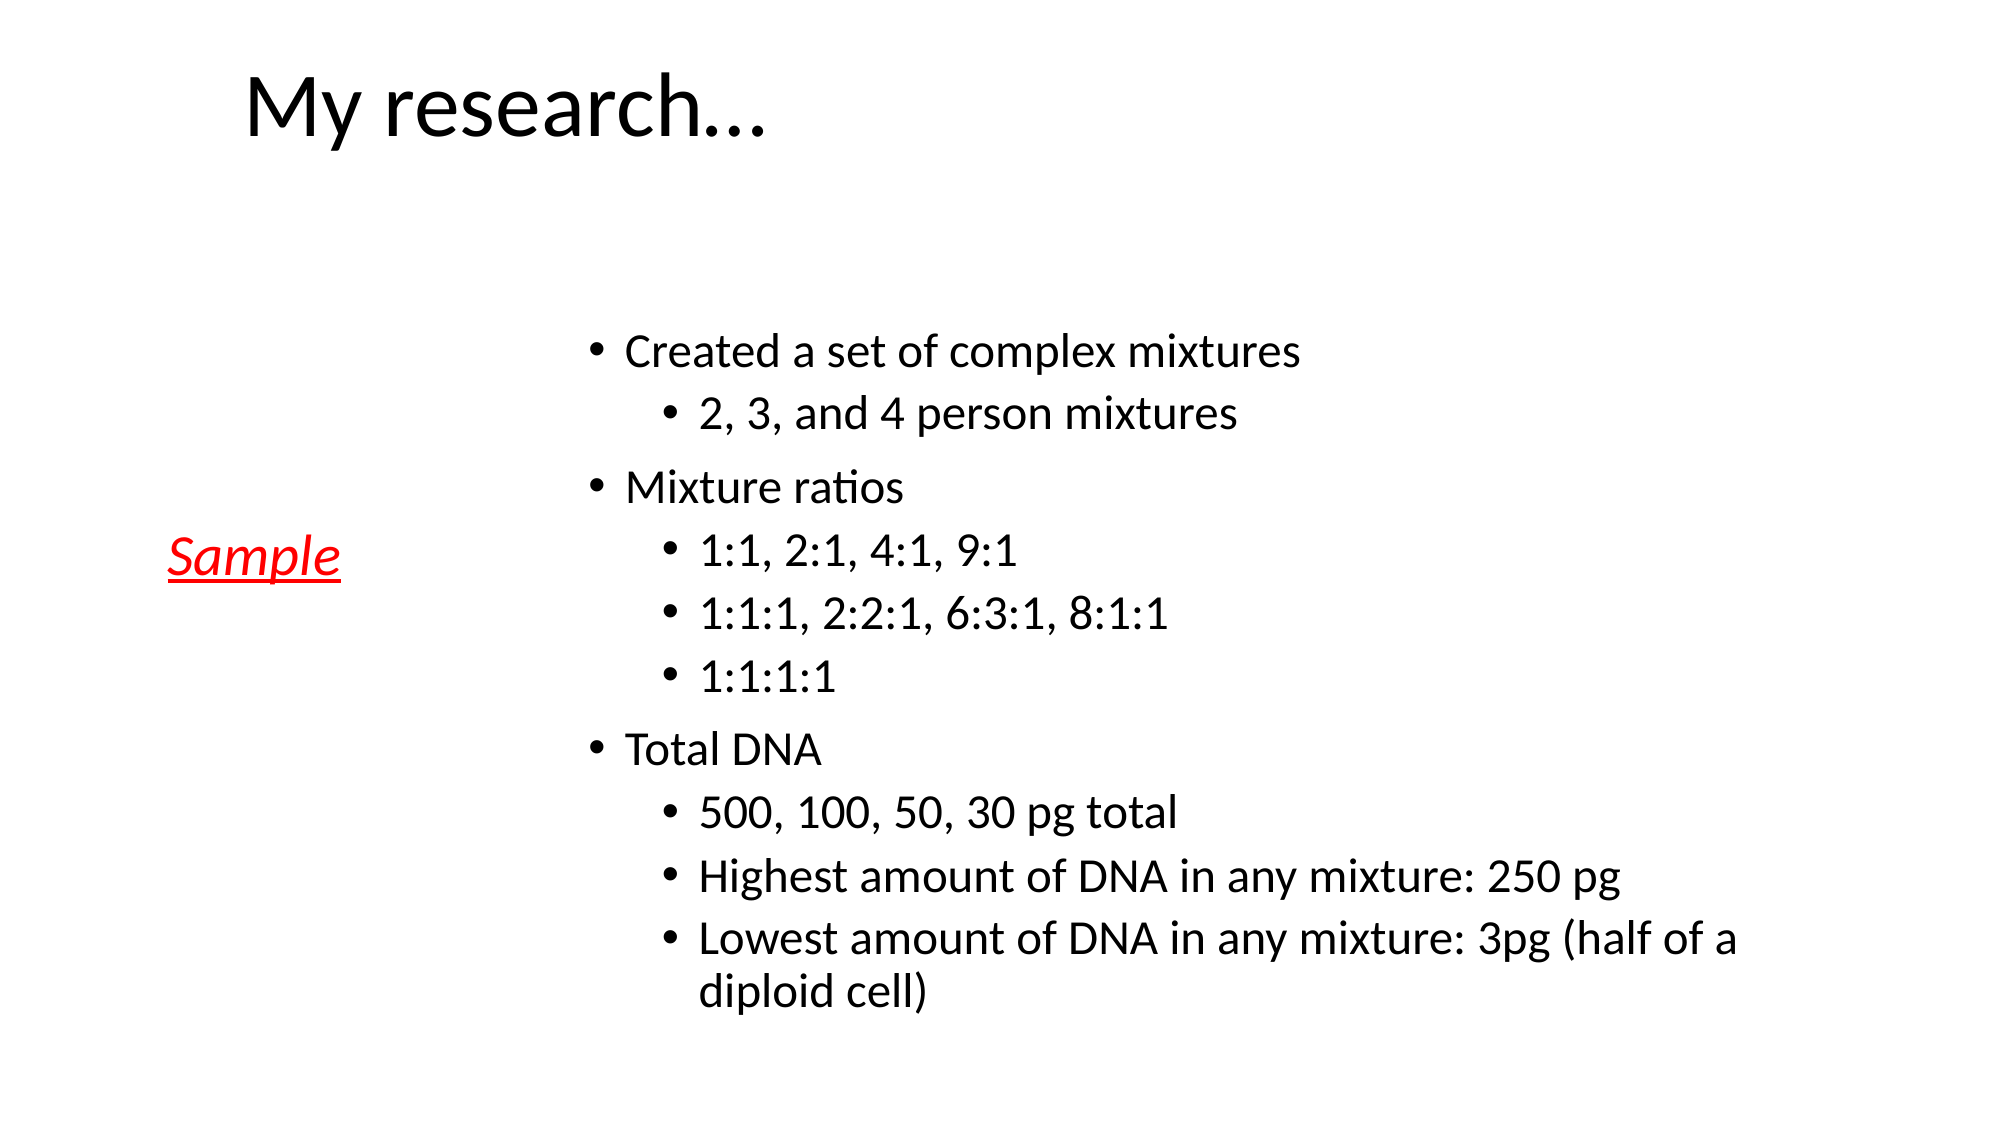

My research…
Created a set of complex mixtures
2, 3, and 4 person mixtures
Mixture ratios
1:1, 2:1, 4:1, 9:1
1:1:1, 2:2:1, 6:3:1, 8:1:1
1:1:1:1
Total DNA
500, 100, 50, 30 pg total
Highest amount of DNA in any mixture: 250 pg
Lowest amount of DNA in any mixture: 3pg (half of a diploid cell)
# Sample